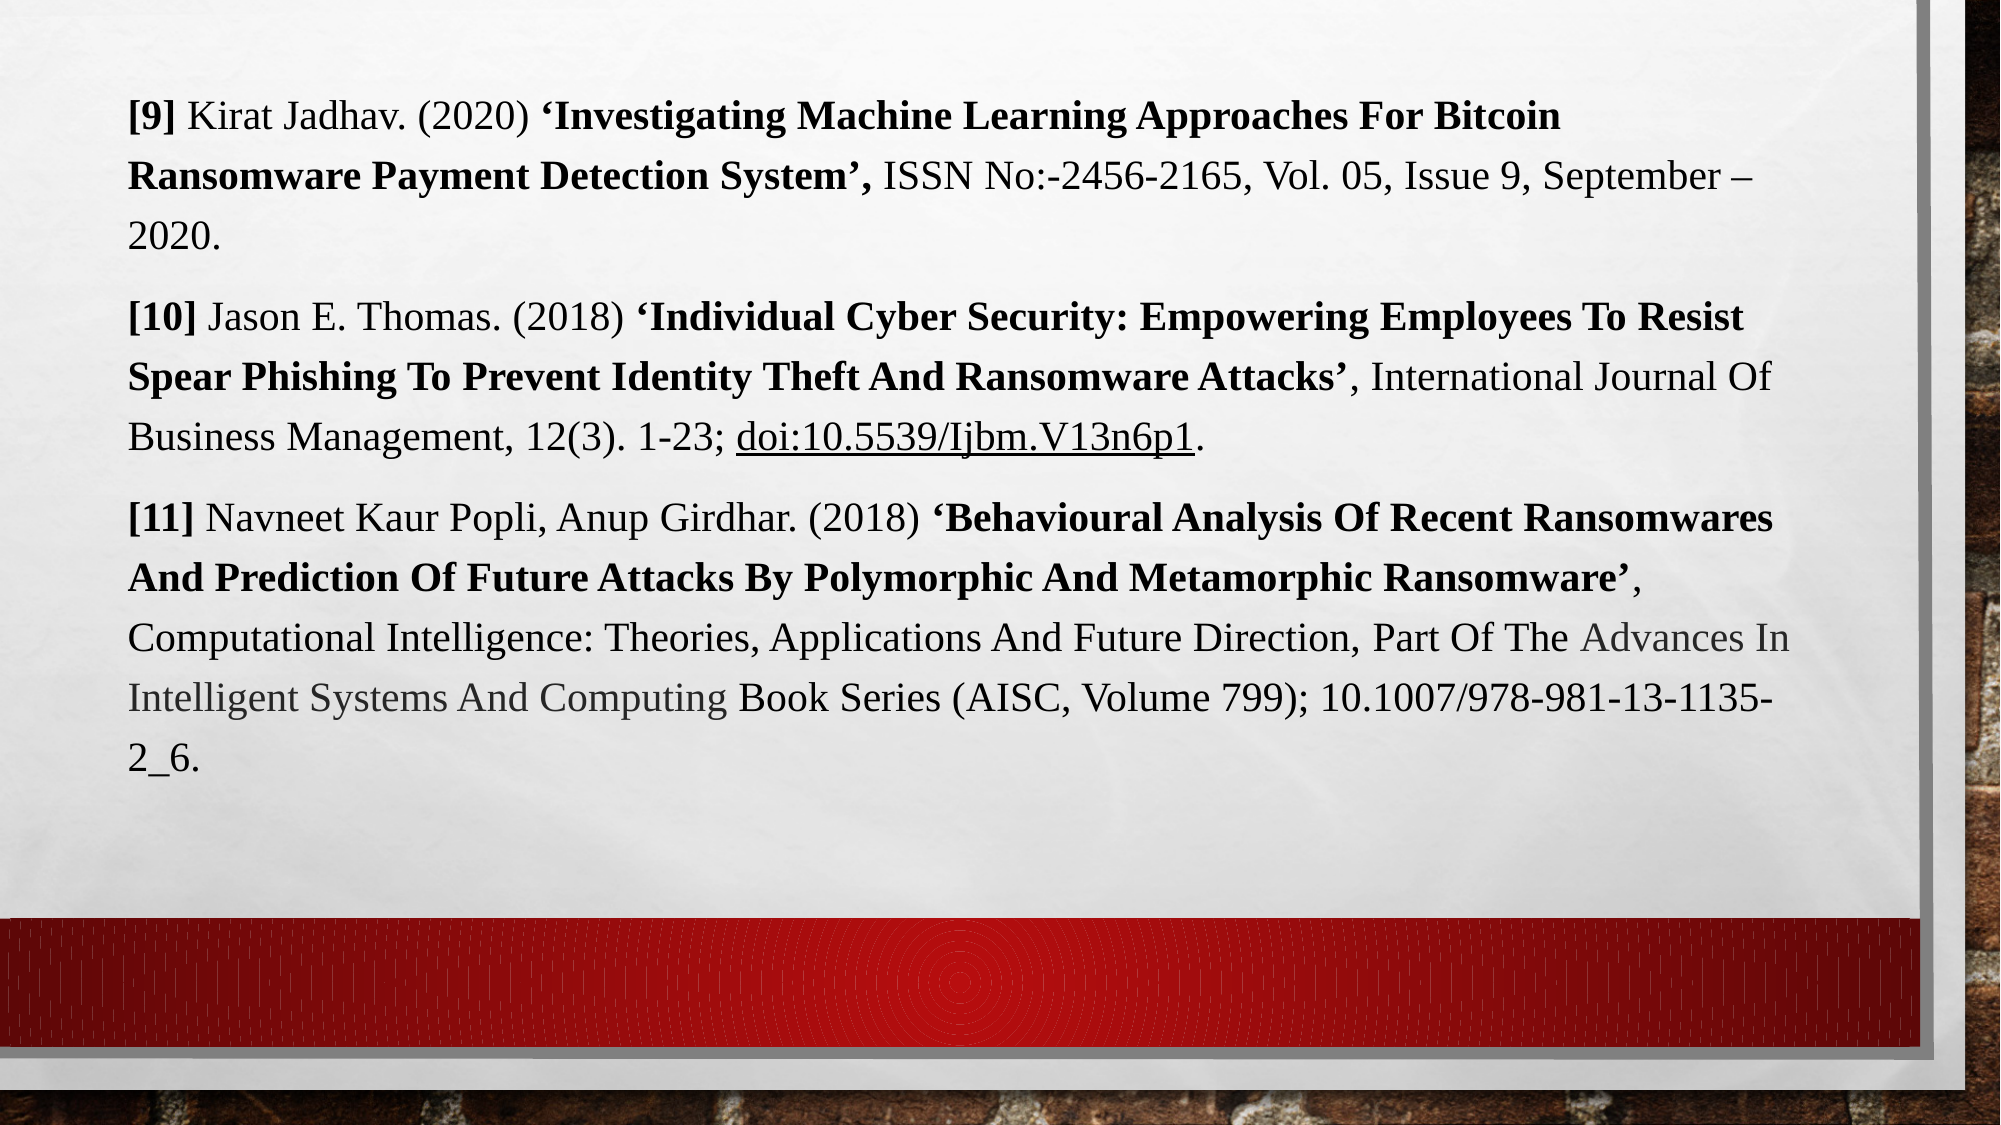

[9] Kirat Jadhav. (2020) ‘Investigating Machine Learning Approaches For Bitcoin Ransomware Payment Detection System’, ISSN No:-2456-2165, Vol. 05, Issue 9, September – 2020.
[10] Jason E. Thomas. (2018) ‘Individual Cyber Security: Empowering Employees To Resist Spear Phishing To Prevent Identity Theft And Ransomware Attacks’, International Journal Of Business Management, 12(3). 1-23; doi:10.5539/Ijbm.V13n6p1.
[11] Navneet Kaur Popli, Anup Girdhar. (2018) ‘Behavioural Analysis Of Recent Ransomwares And Prediction Of Future Attacks By Polymorphic And Metamorphic Ransomware’, Computational Intelligence: Theories, Applications And Future Direction, Part Of The Advances In Intelligent Systems And Computing Book Series (AISC, Volume 799); 10.1007/978-981-13-1135-2_6.